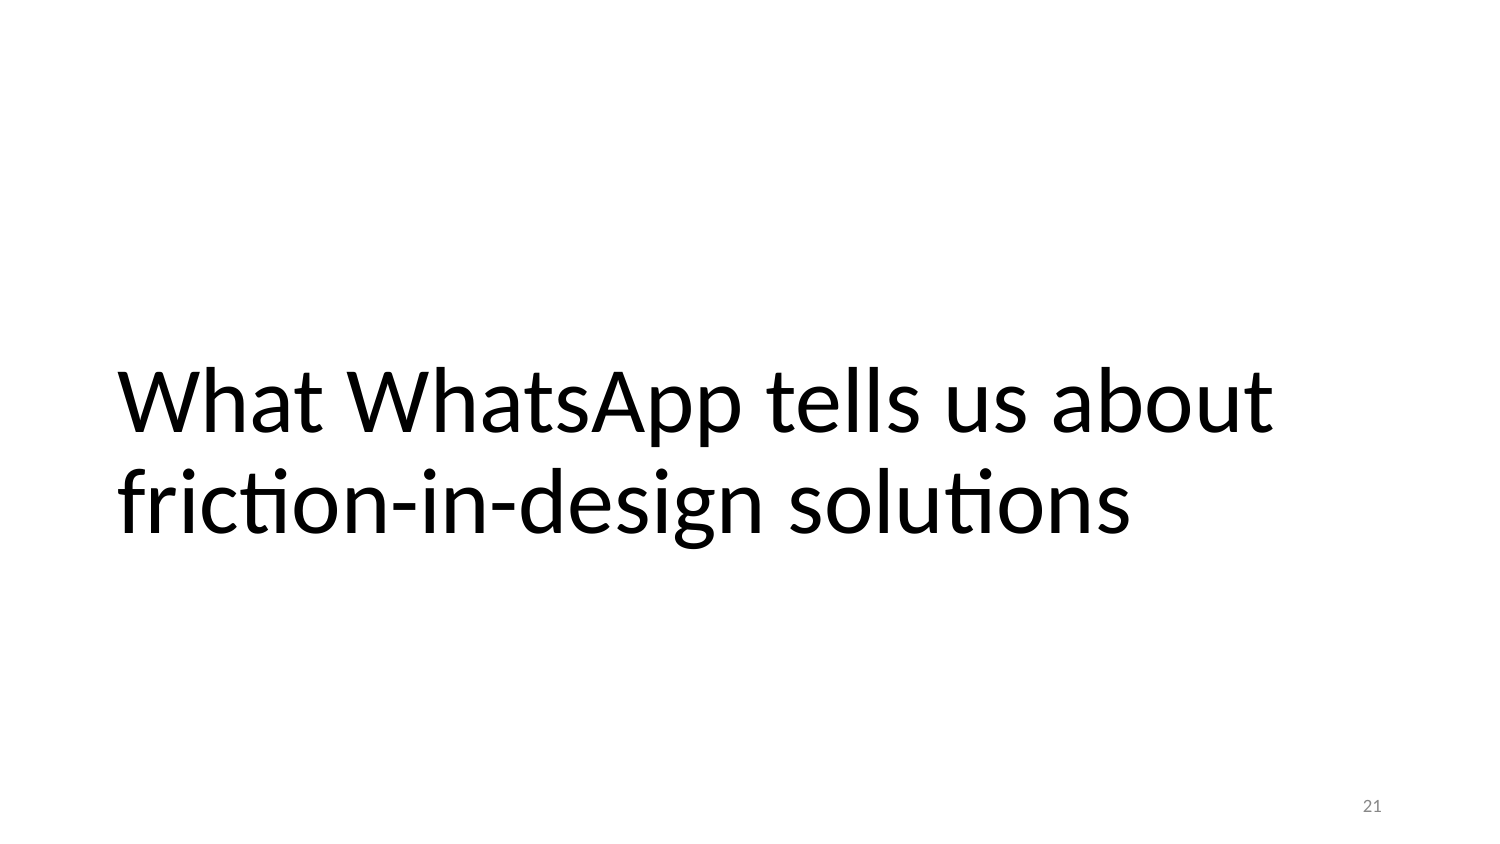

# What WhatsApp tells us about friction-in-design solutions

21